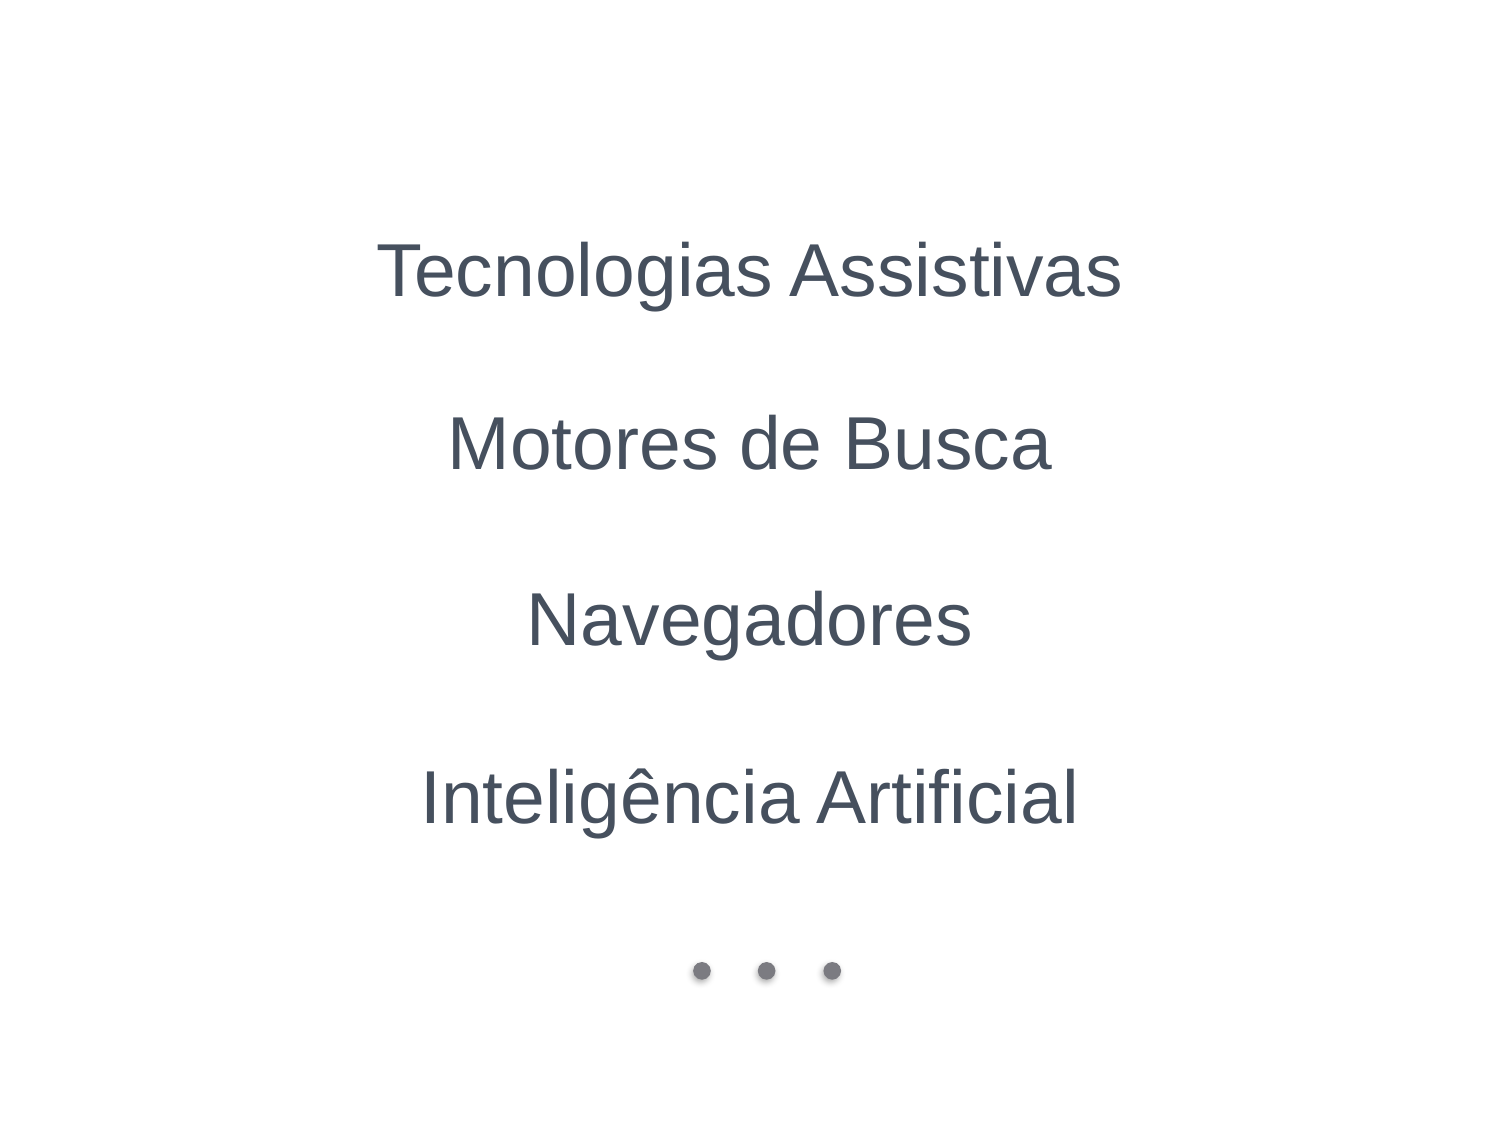

Tecnologias Assistivas
Motores de Busca
Navegadores
Inteligência Artificial